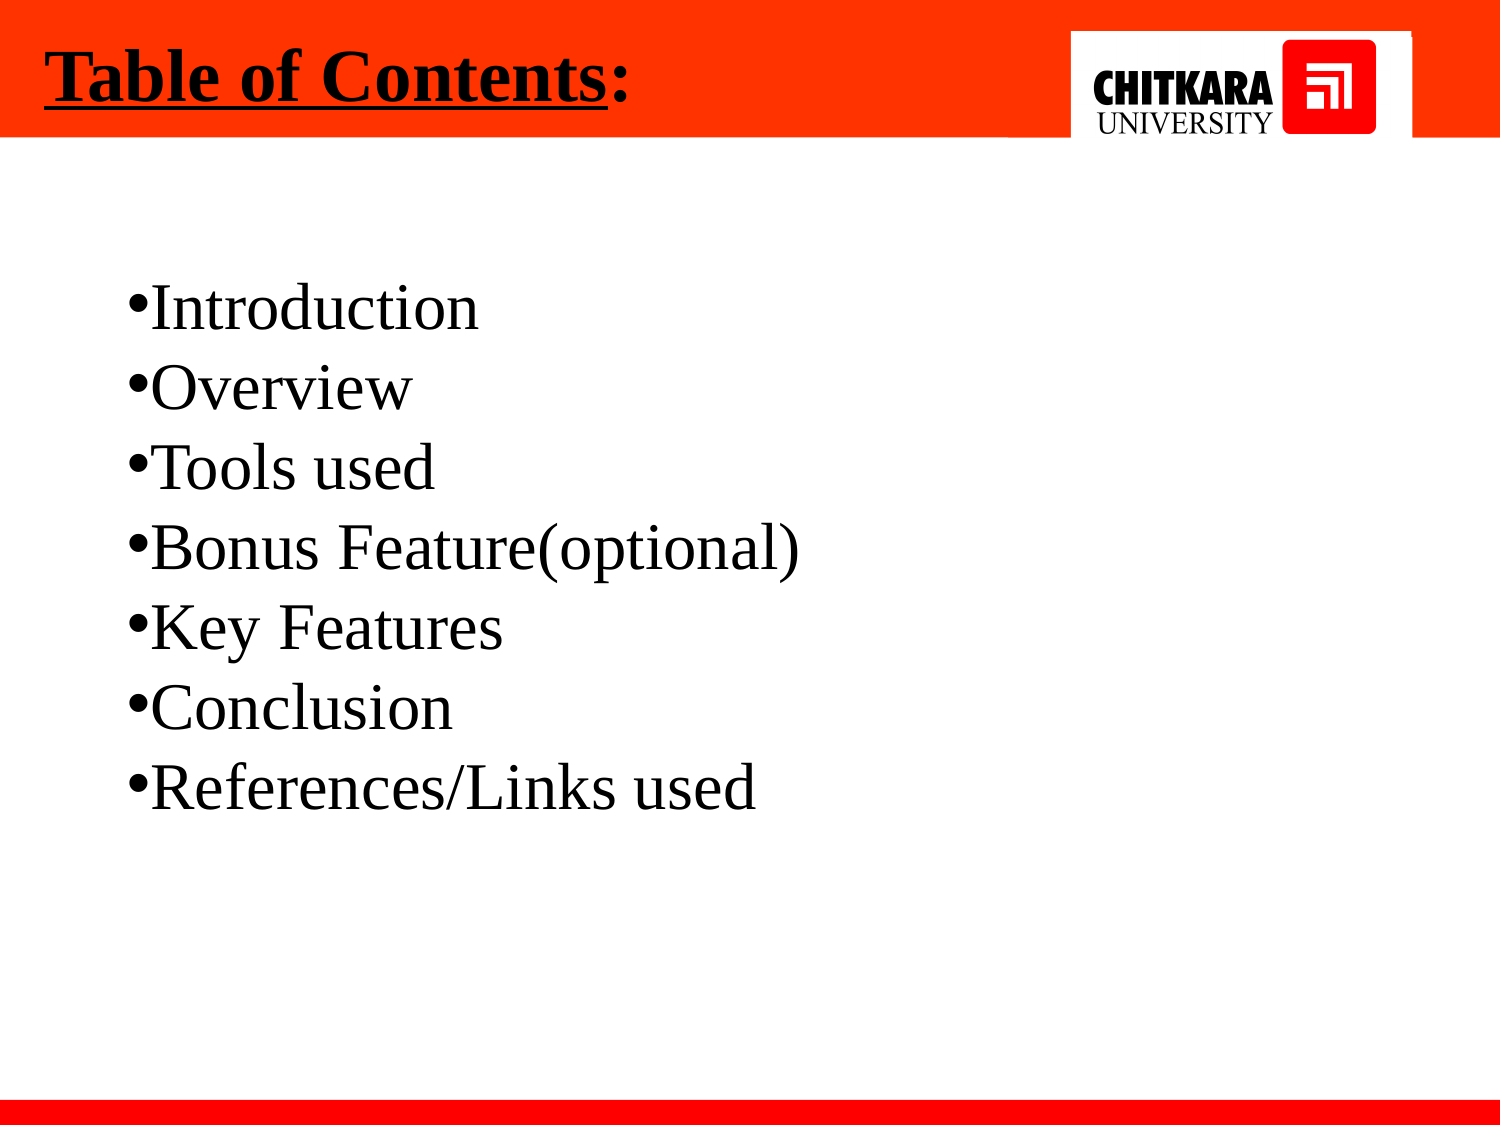

Table of Contents:
Introduction
Overview
Tools used
Bonus Feature(optional)
Key Features
Conclusion
References/Links used